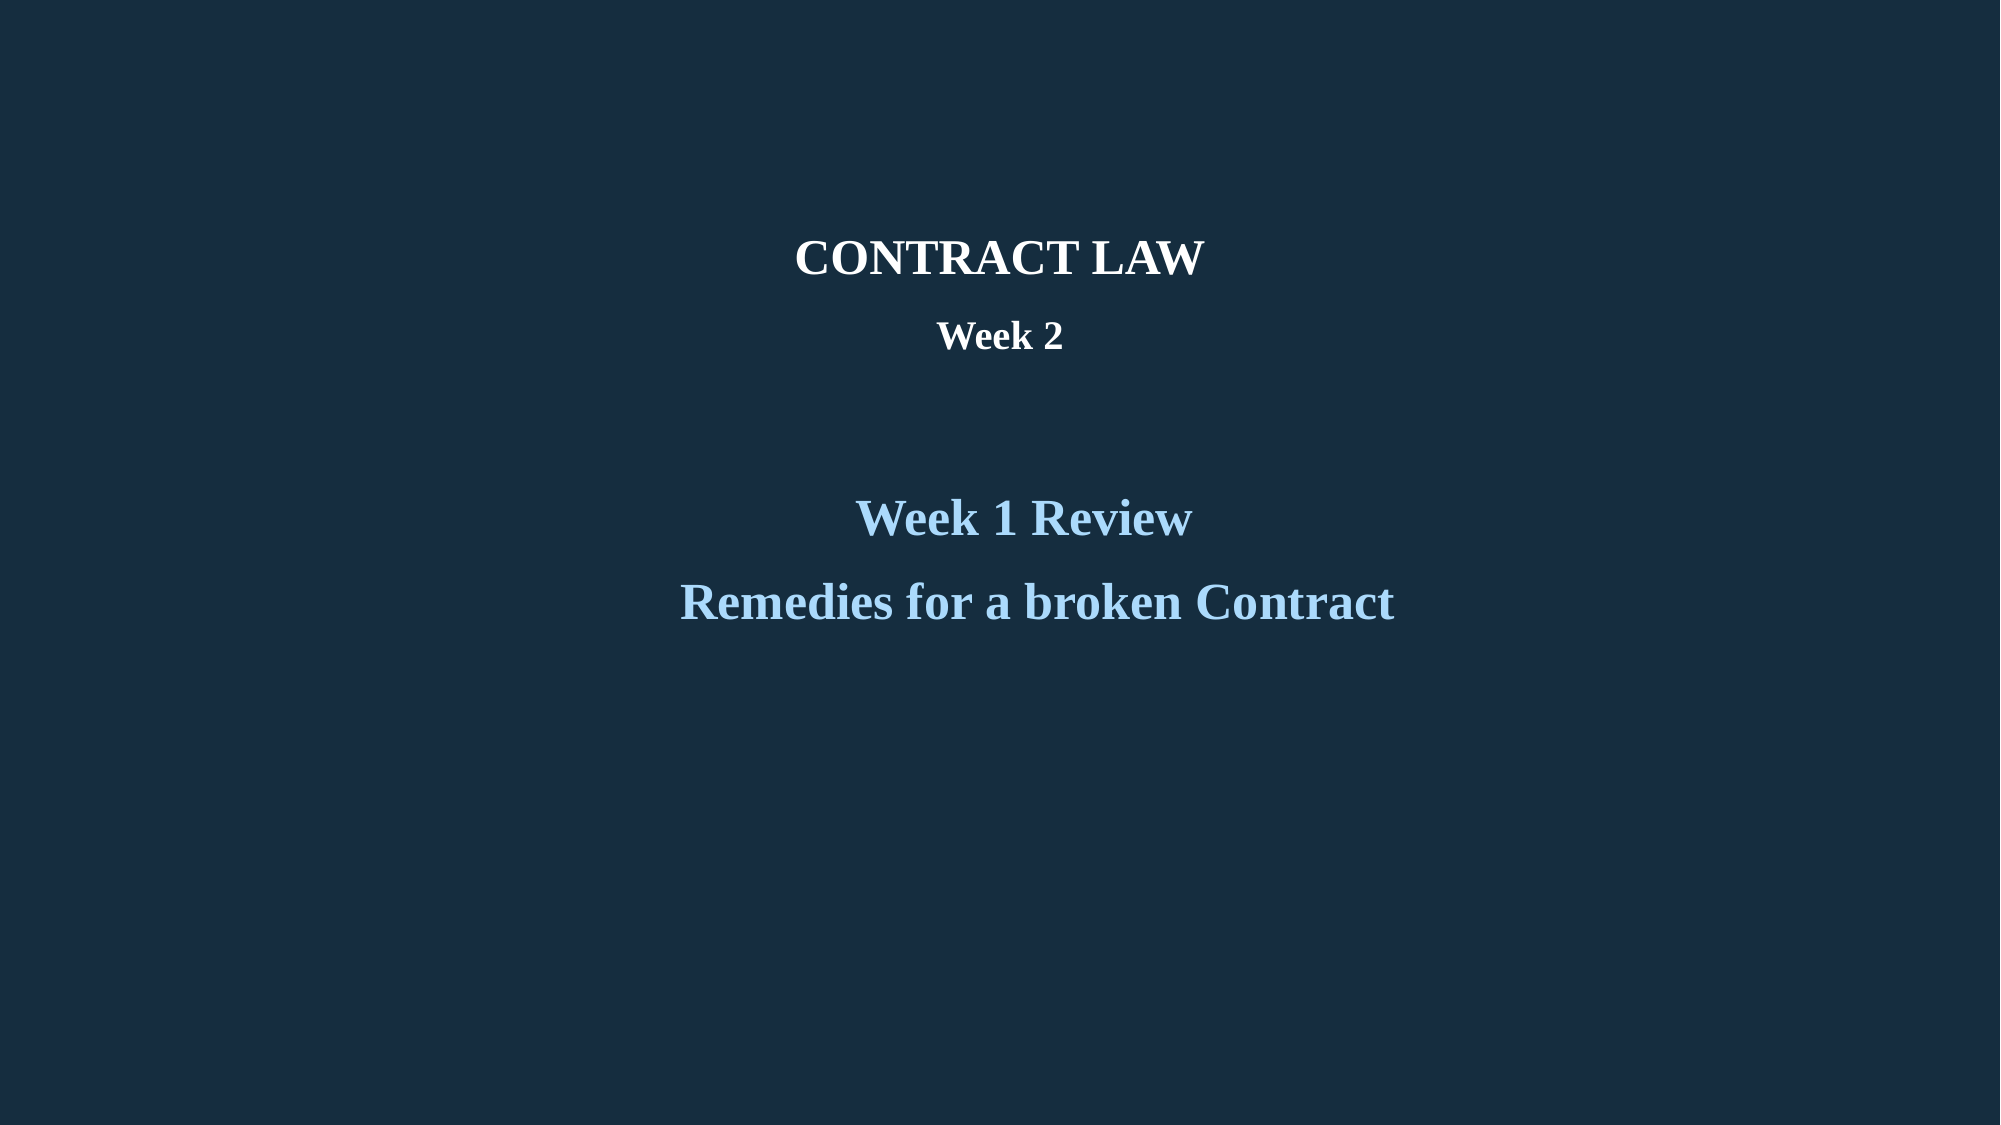

# Contract Law Week 2
Week 1 Review
Remedies for a broken Contract